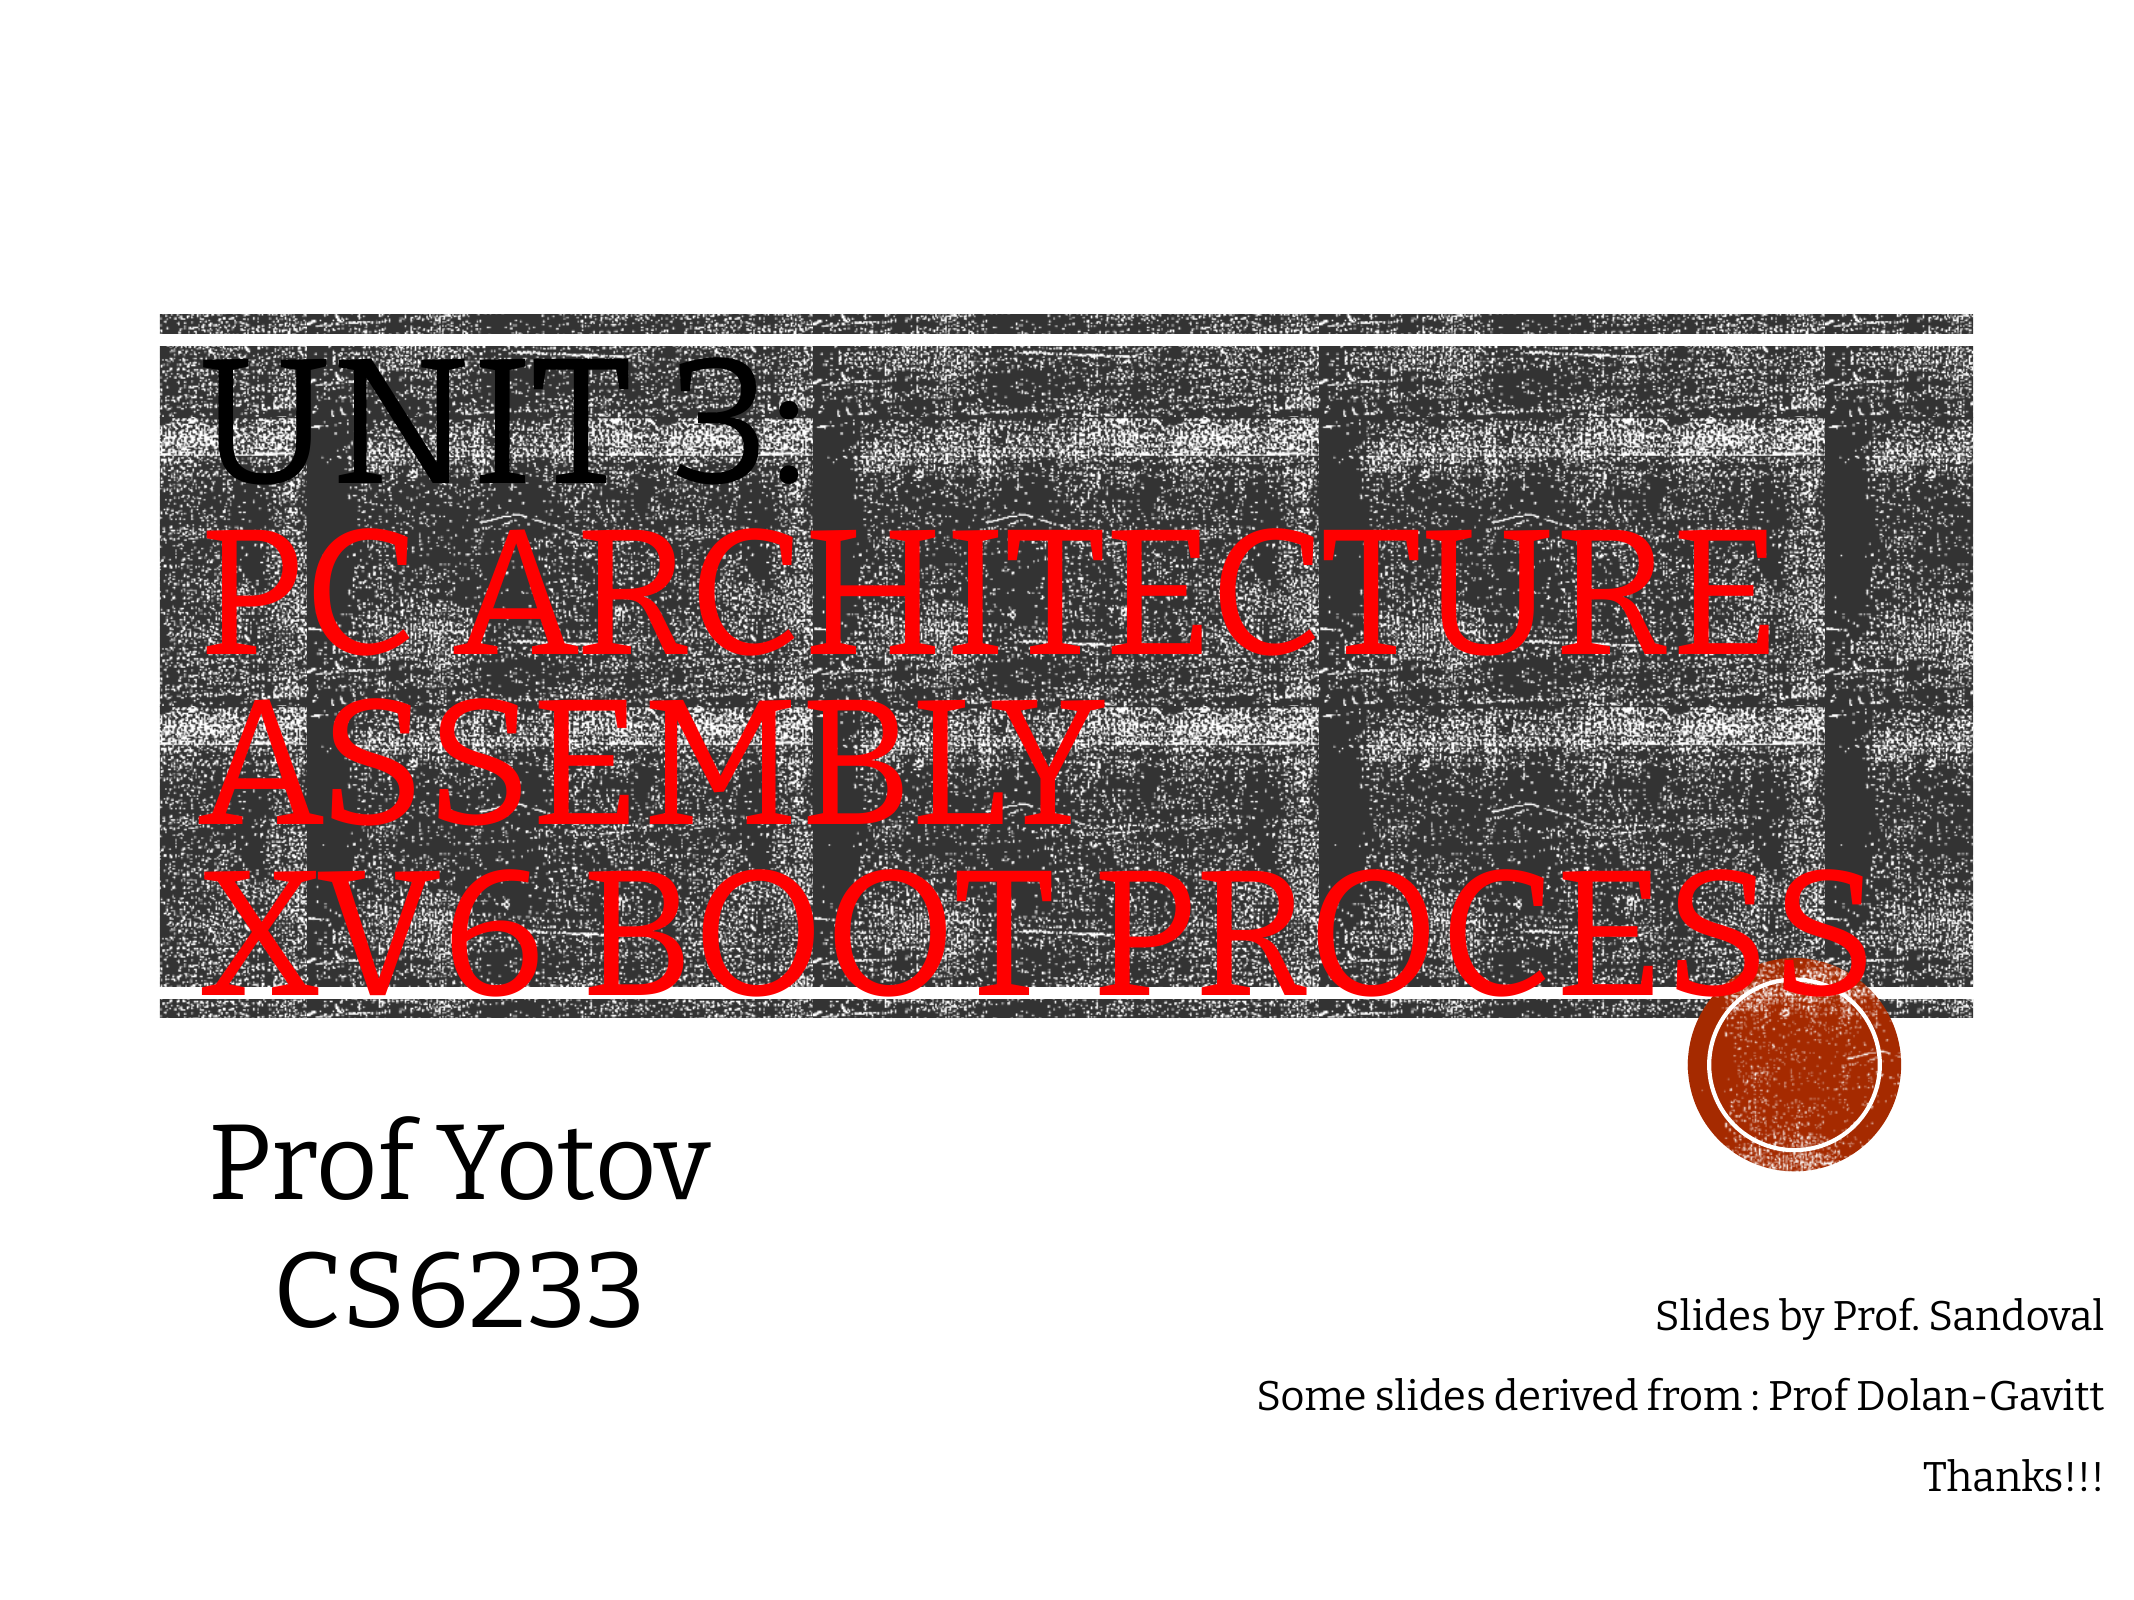

# UNIT 3: PC ARCHITECTURE Assembly XV6 BOOT PROCESS
Prof Yotov
CS6233
Slides by Prof. Sandoval
Some slides derived from : Prof Dolan-Gavitt
Thanks!!!